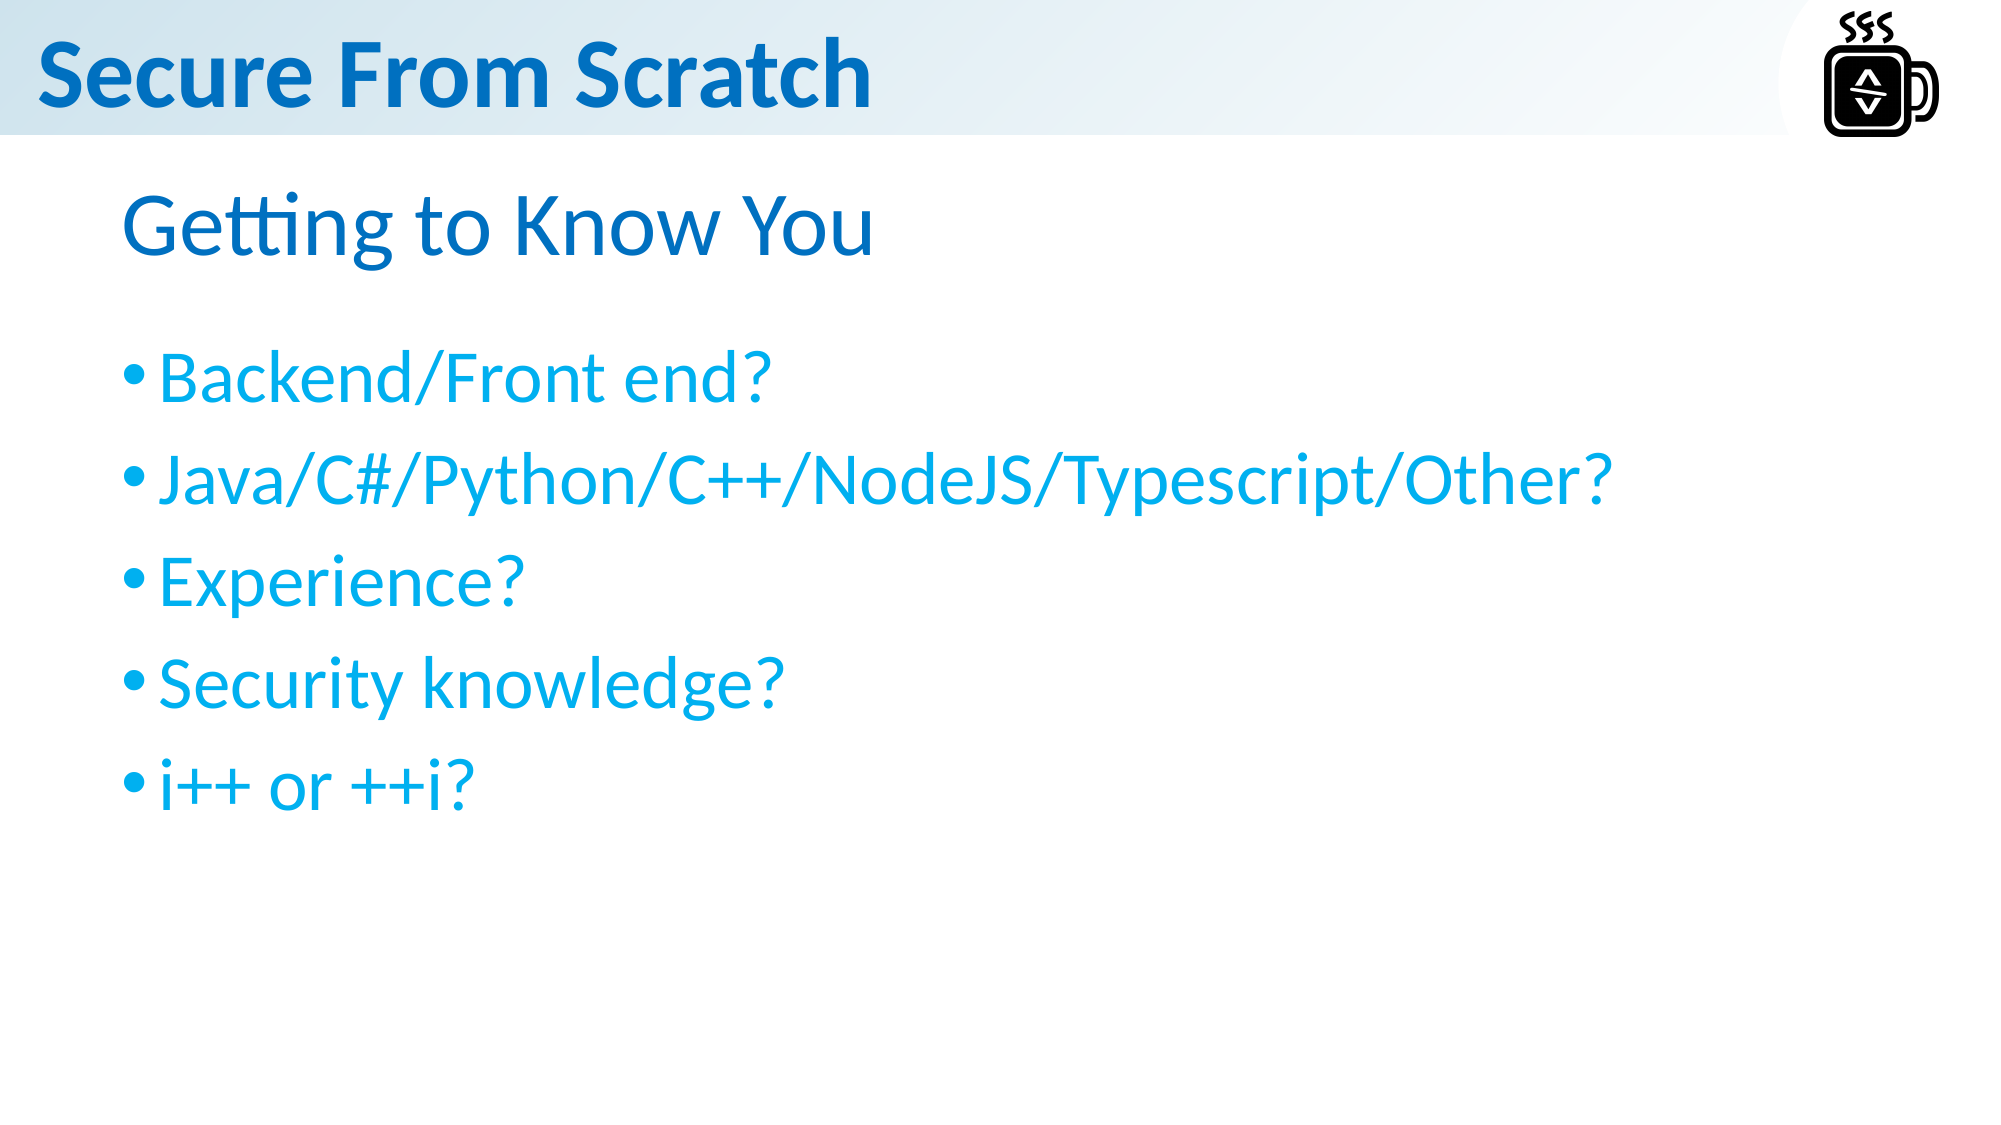

# Getting to Know You
Backend/Front end?
Java/C#/Python/C++/NodeJS/Typescript/Other?
Experience?
Security knowledge?
i++ or ++i?